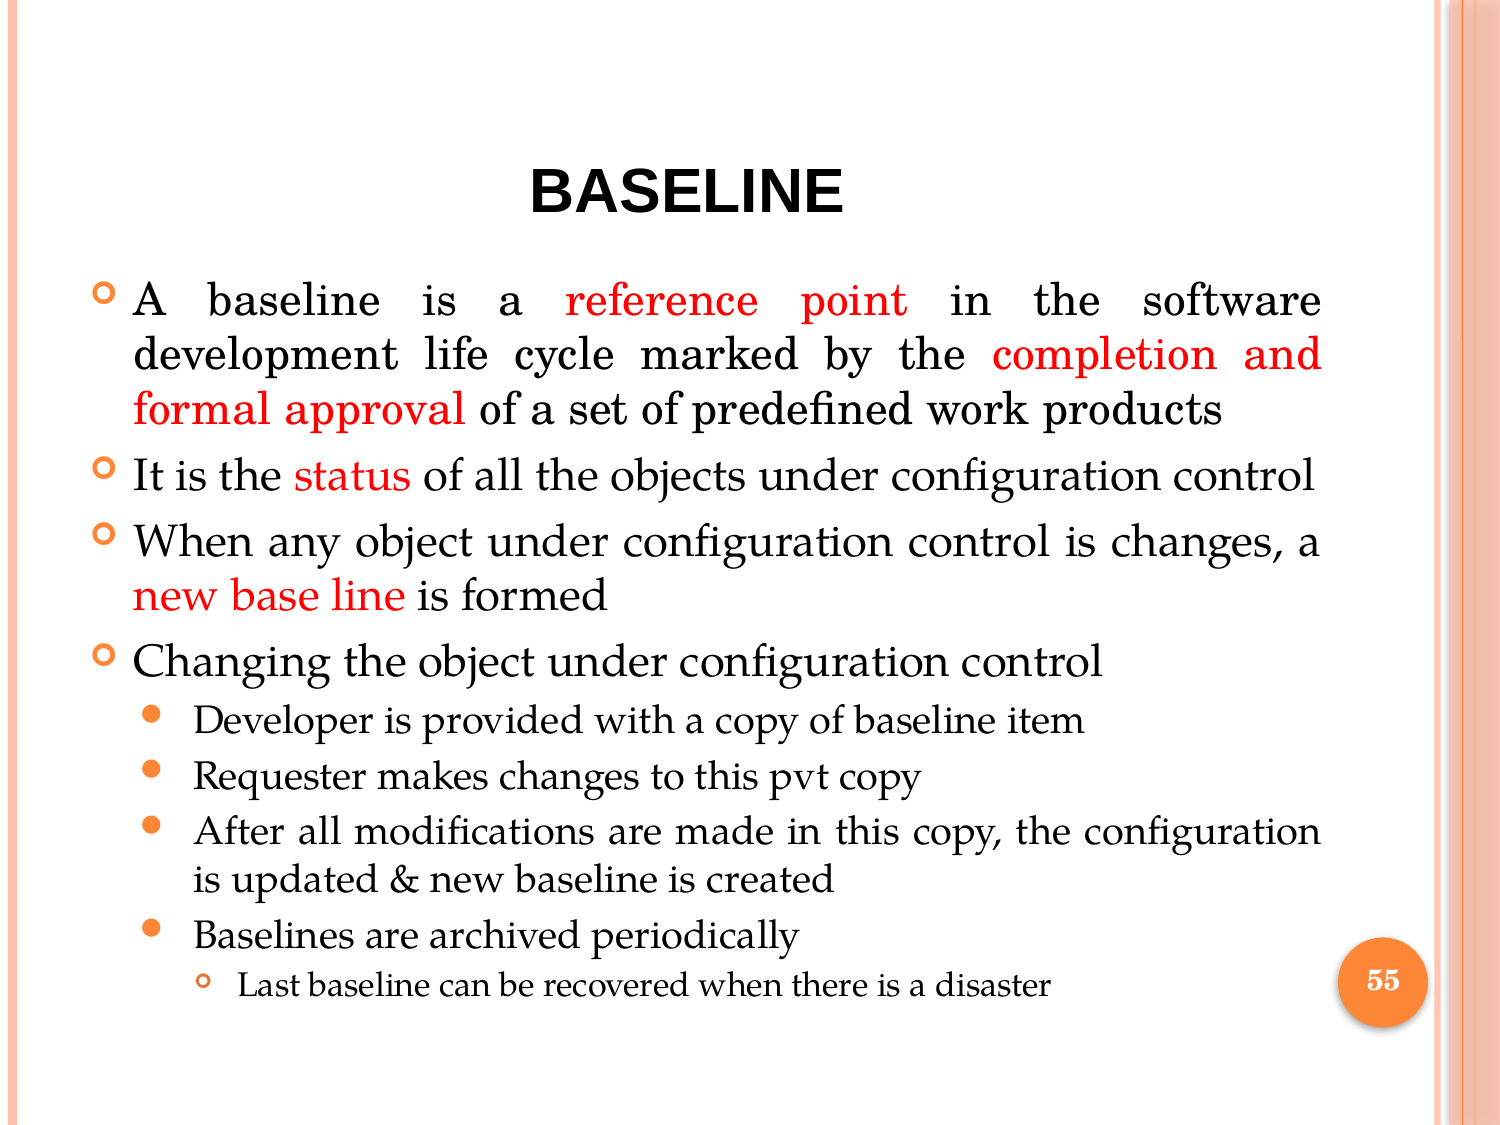

# Baseline
A baseline is a reference point in the software development life cycle marked by the completion and formal approval of a set of predefined work products
It is the status of all the objects under configuration control
When any object under configuration control is changes, a new base line is formed
Changing the object under configuration control
Developer is provided with a copy of baseline item
Requester makes changes to this pvt copy
After all modifications are made in this copy, the configuration is updated & new baseline is created
Baselines are archived periodically
Last baseline can be recovered when there is a disaster
55